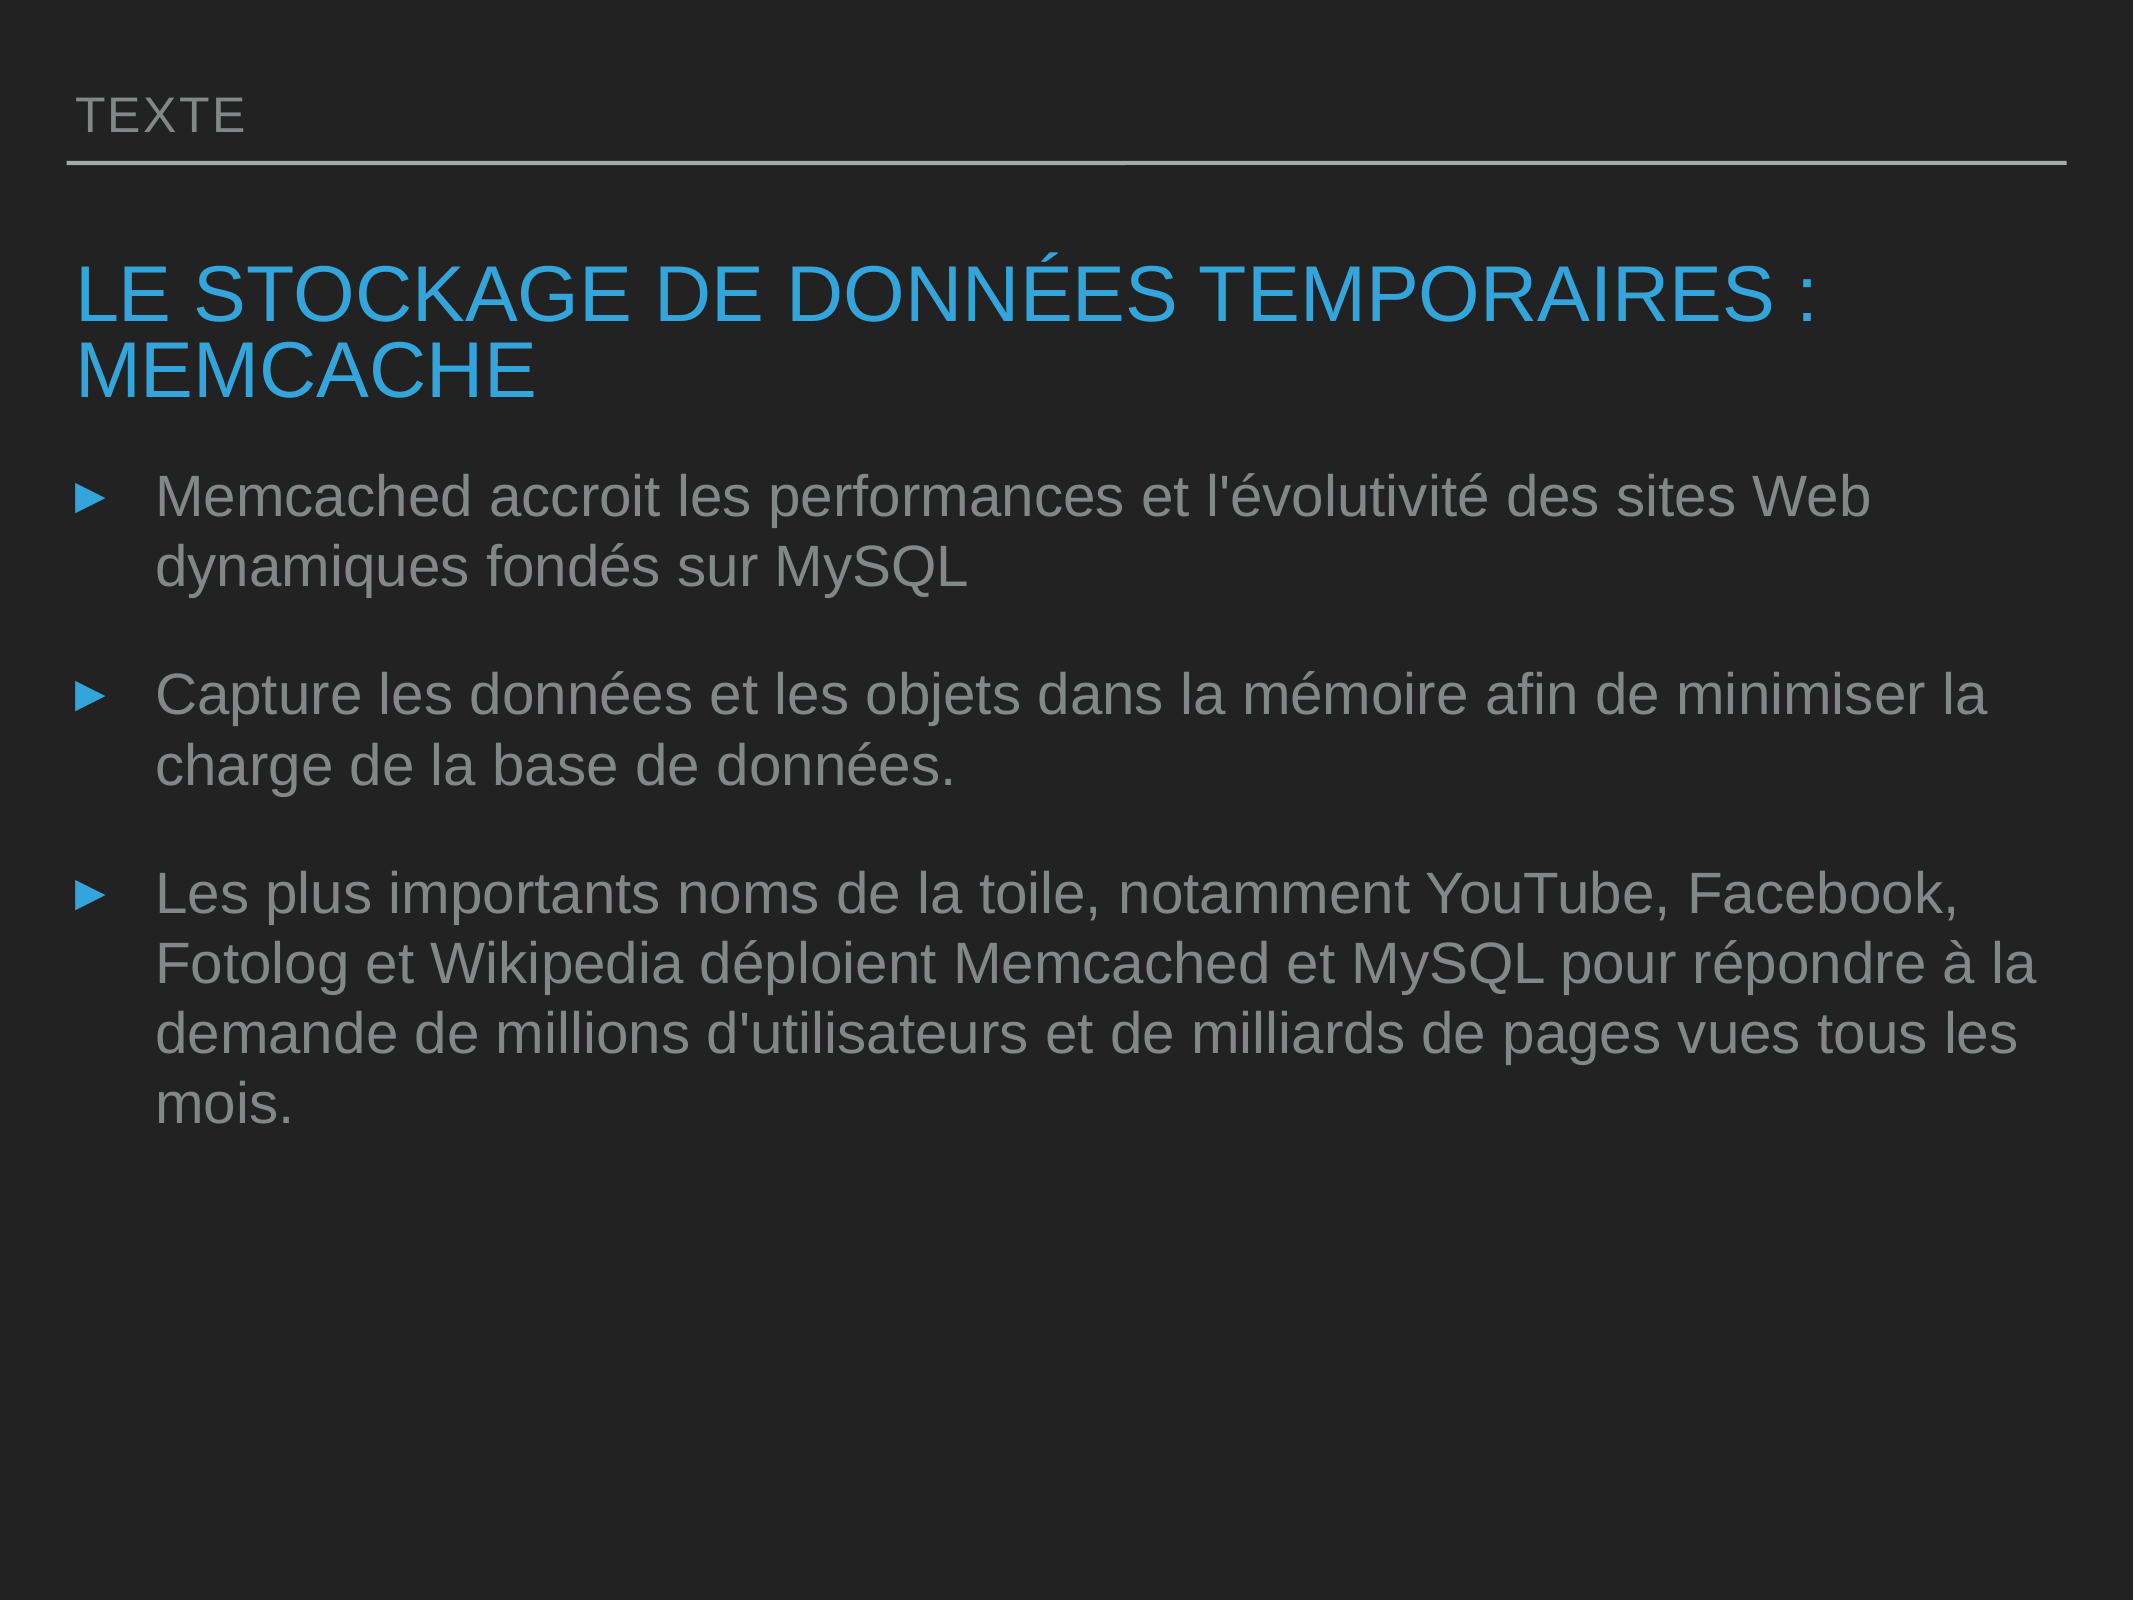

Texte
# Le stockage de données temporaires : Memcache
Memcached accroit les performances et l'évolutivité des sites Web dynamiques fondés sur MySQL
Capture les données et les objets dans la mémoire afin de minimiser la charge de la base de données.
Les plus importants noms de la toile, notamment YouTube, Facebook, Fotolog et Wikipedia déploient Memcached et MySQL pour répondre à la demande de millions d'utilisateurs et de milliards de pages vues tous les mois.